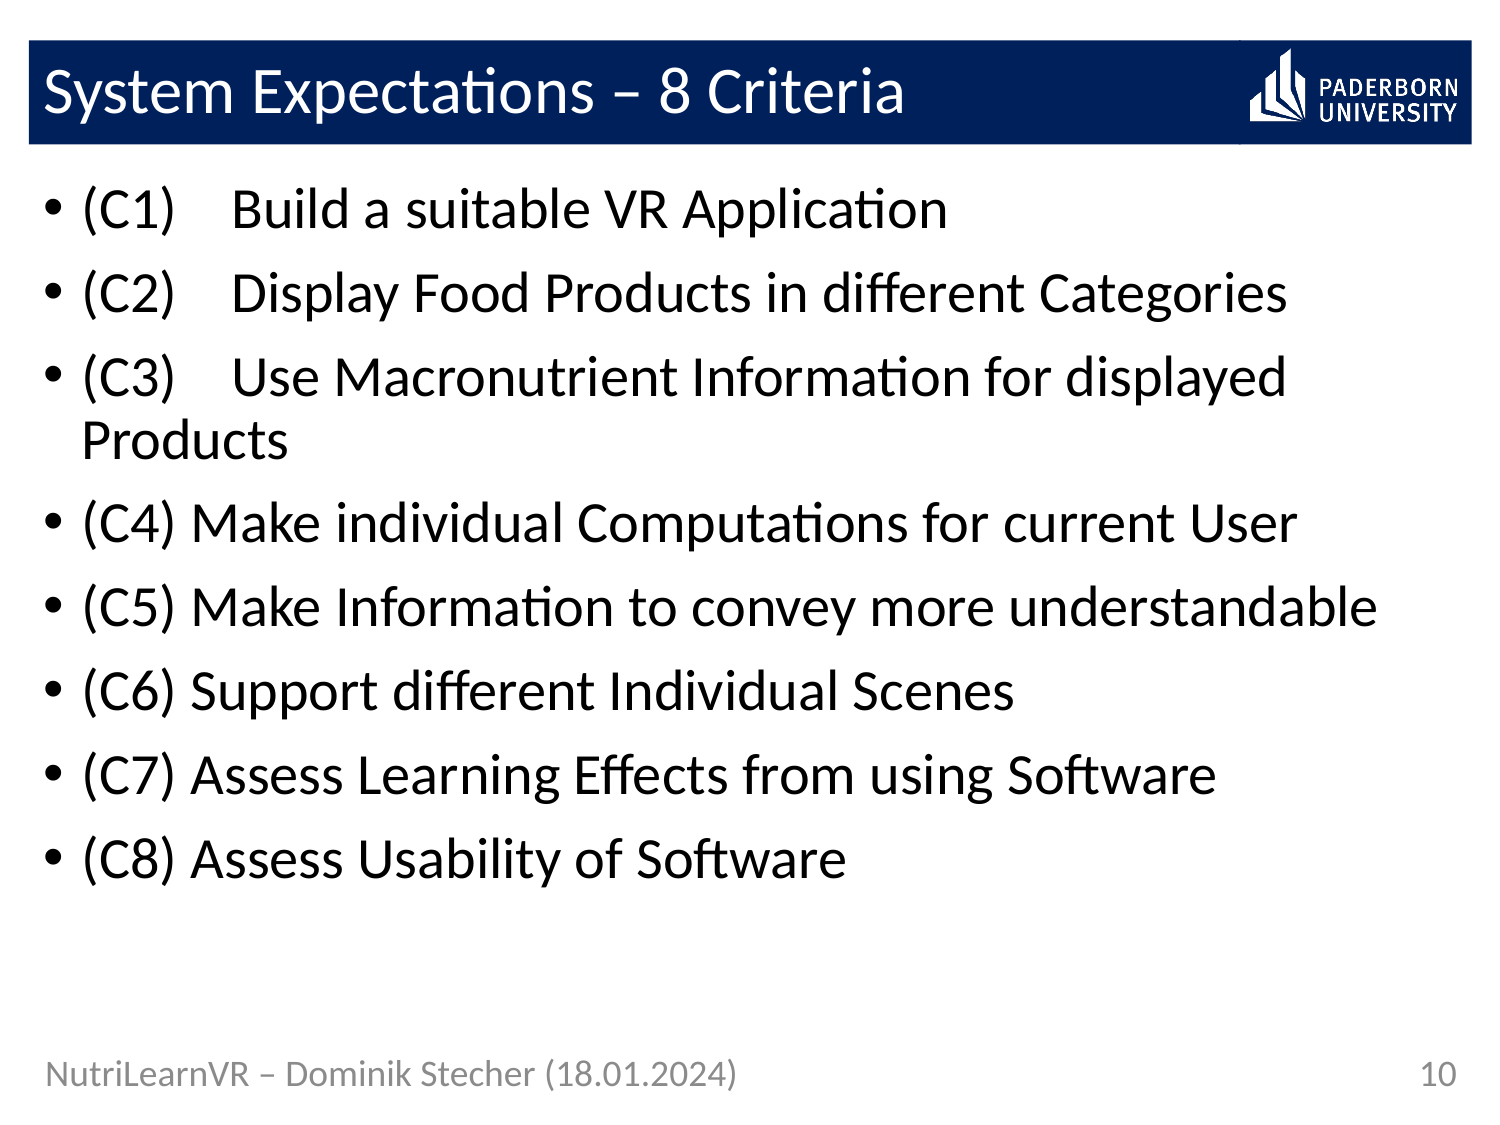

# System Expectations – 8 Criteria
(C1)	Build a suitable VR Application
(C2)	Display Food Products in different Categories
(C3)	Use Macronutrient Information for displayed Products
(C4) Make individual Computations for current User
(C5) Make Information to convey more understandable
(C6) Support different Individual Scenes
(C7) Assess Learning Effects from using Software
(C8) Assess Usability of Software
10